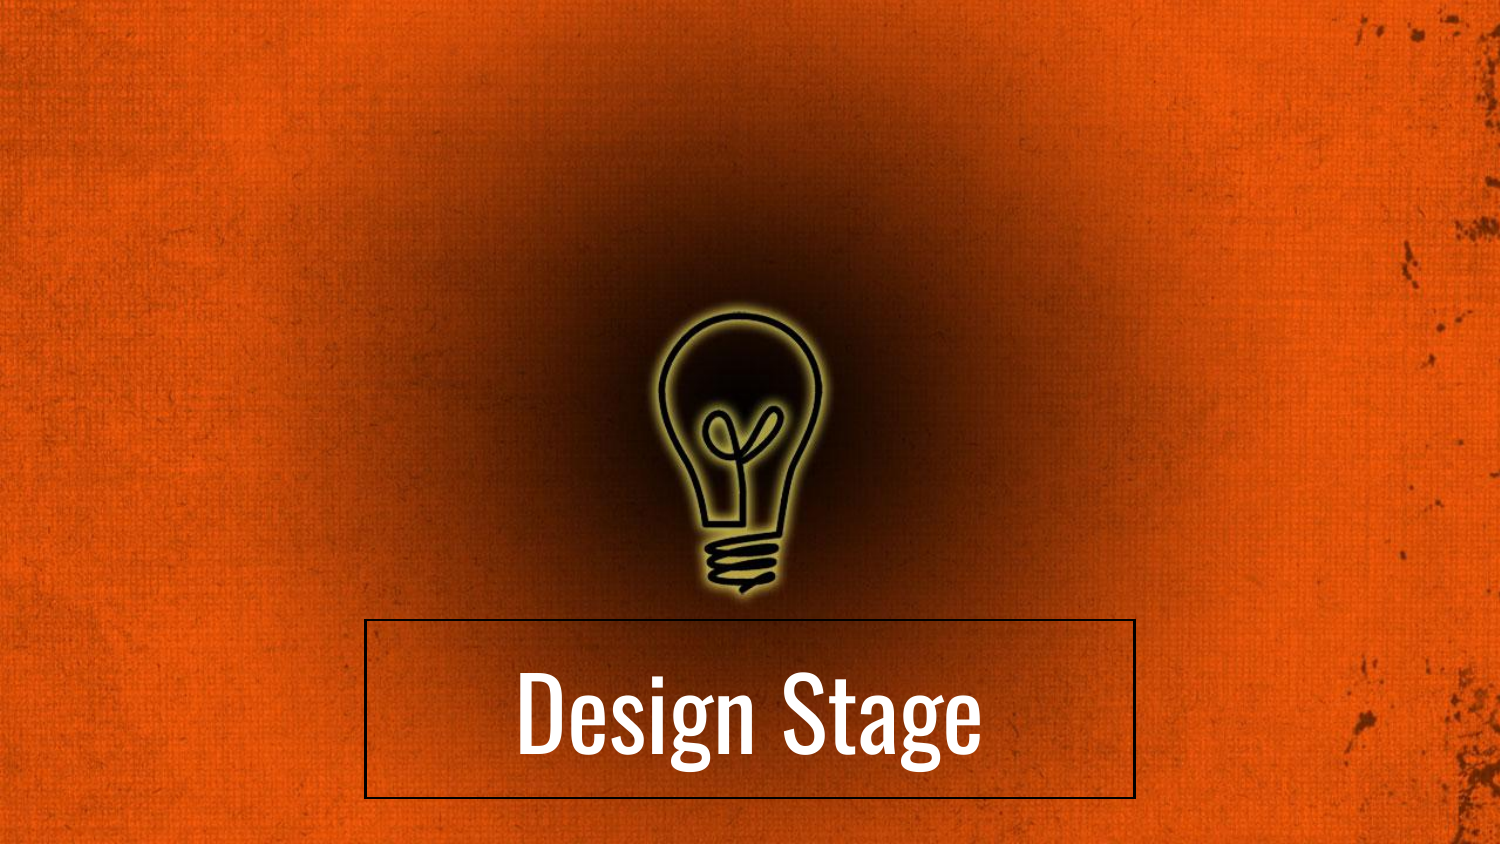

| Design Stage |
| --- |